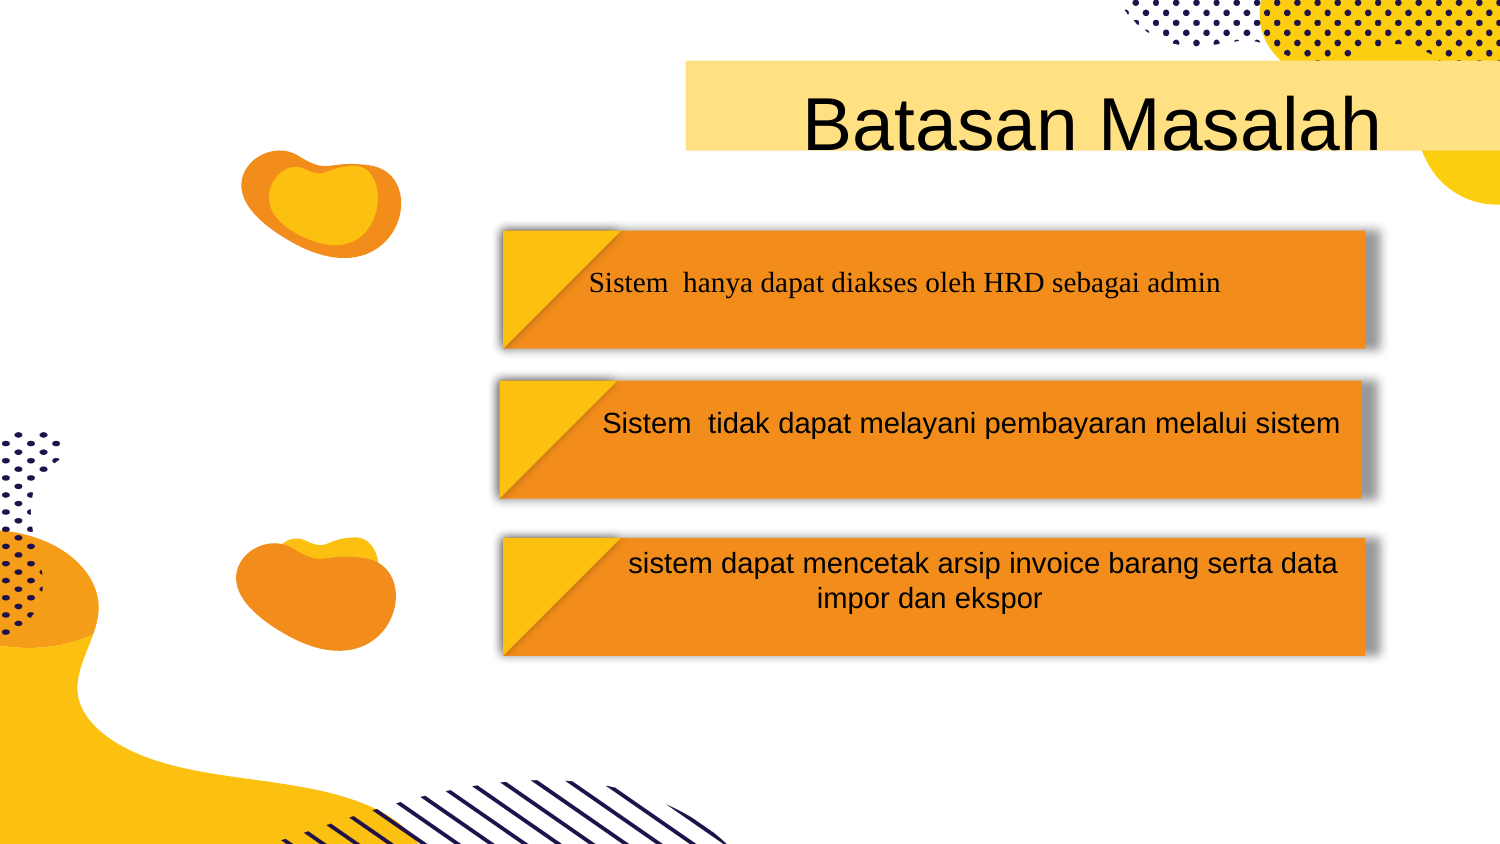

# Batasan Masalah

  Sistem  hanya dapat diakses oleh HRD sebagai admin

          Sistem  tidak dapat melayani pembayaran melalui sistem

            sistem dapat mencetak arsip invoice barang serta data impor dan ekspor